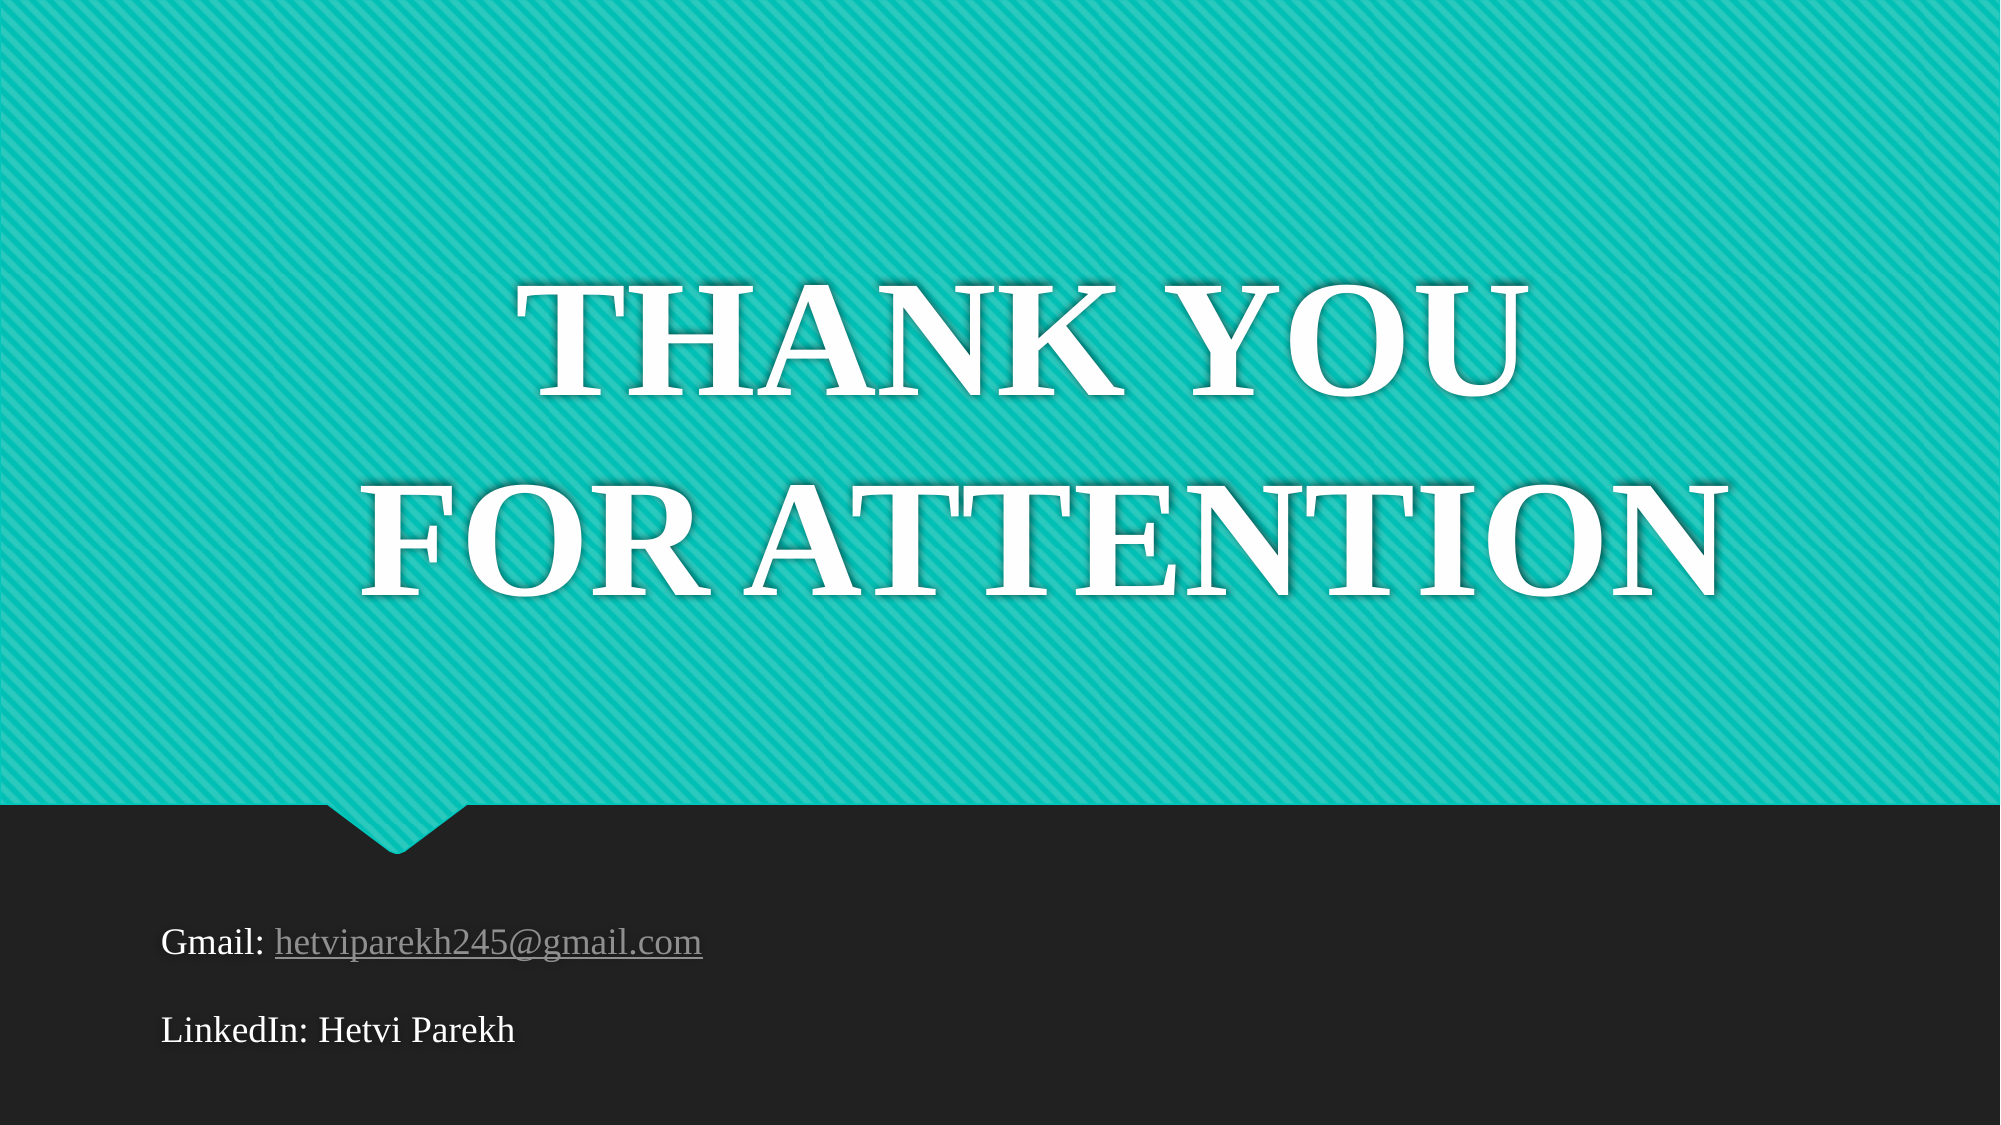

# THANK YOU FOR ATTENTION
Gmail: hetviparekh245@gmail.com
LinkedIn: Hetvi Parekh